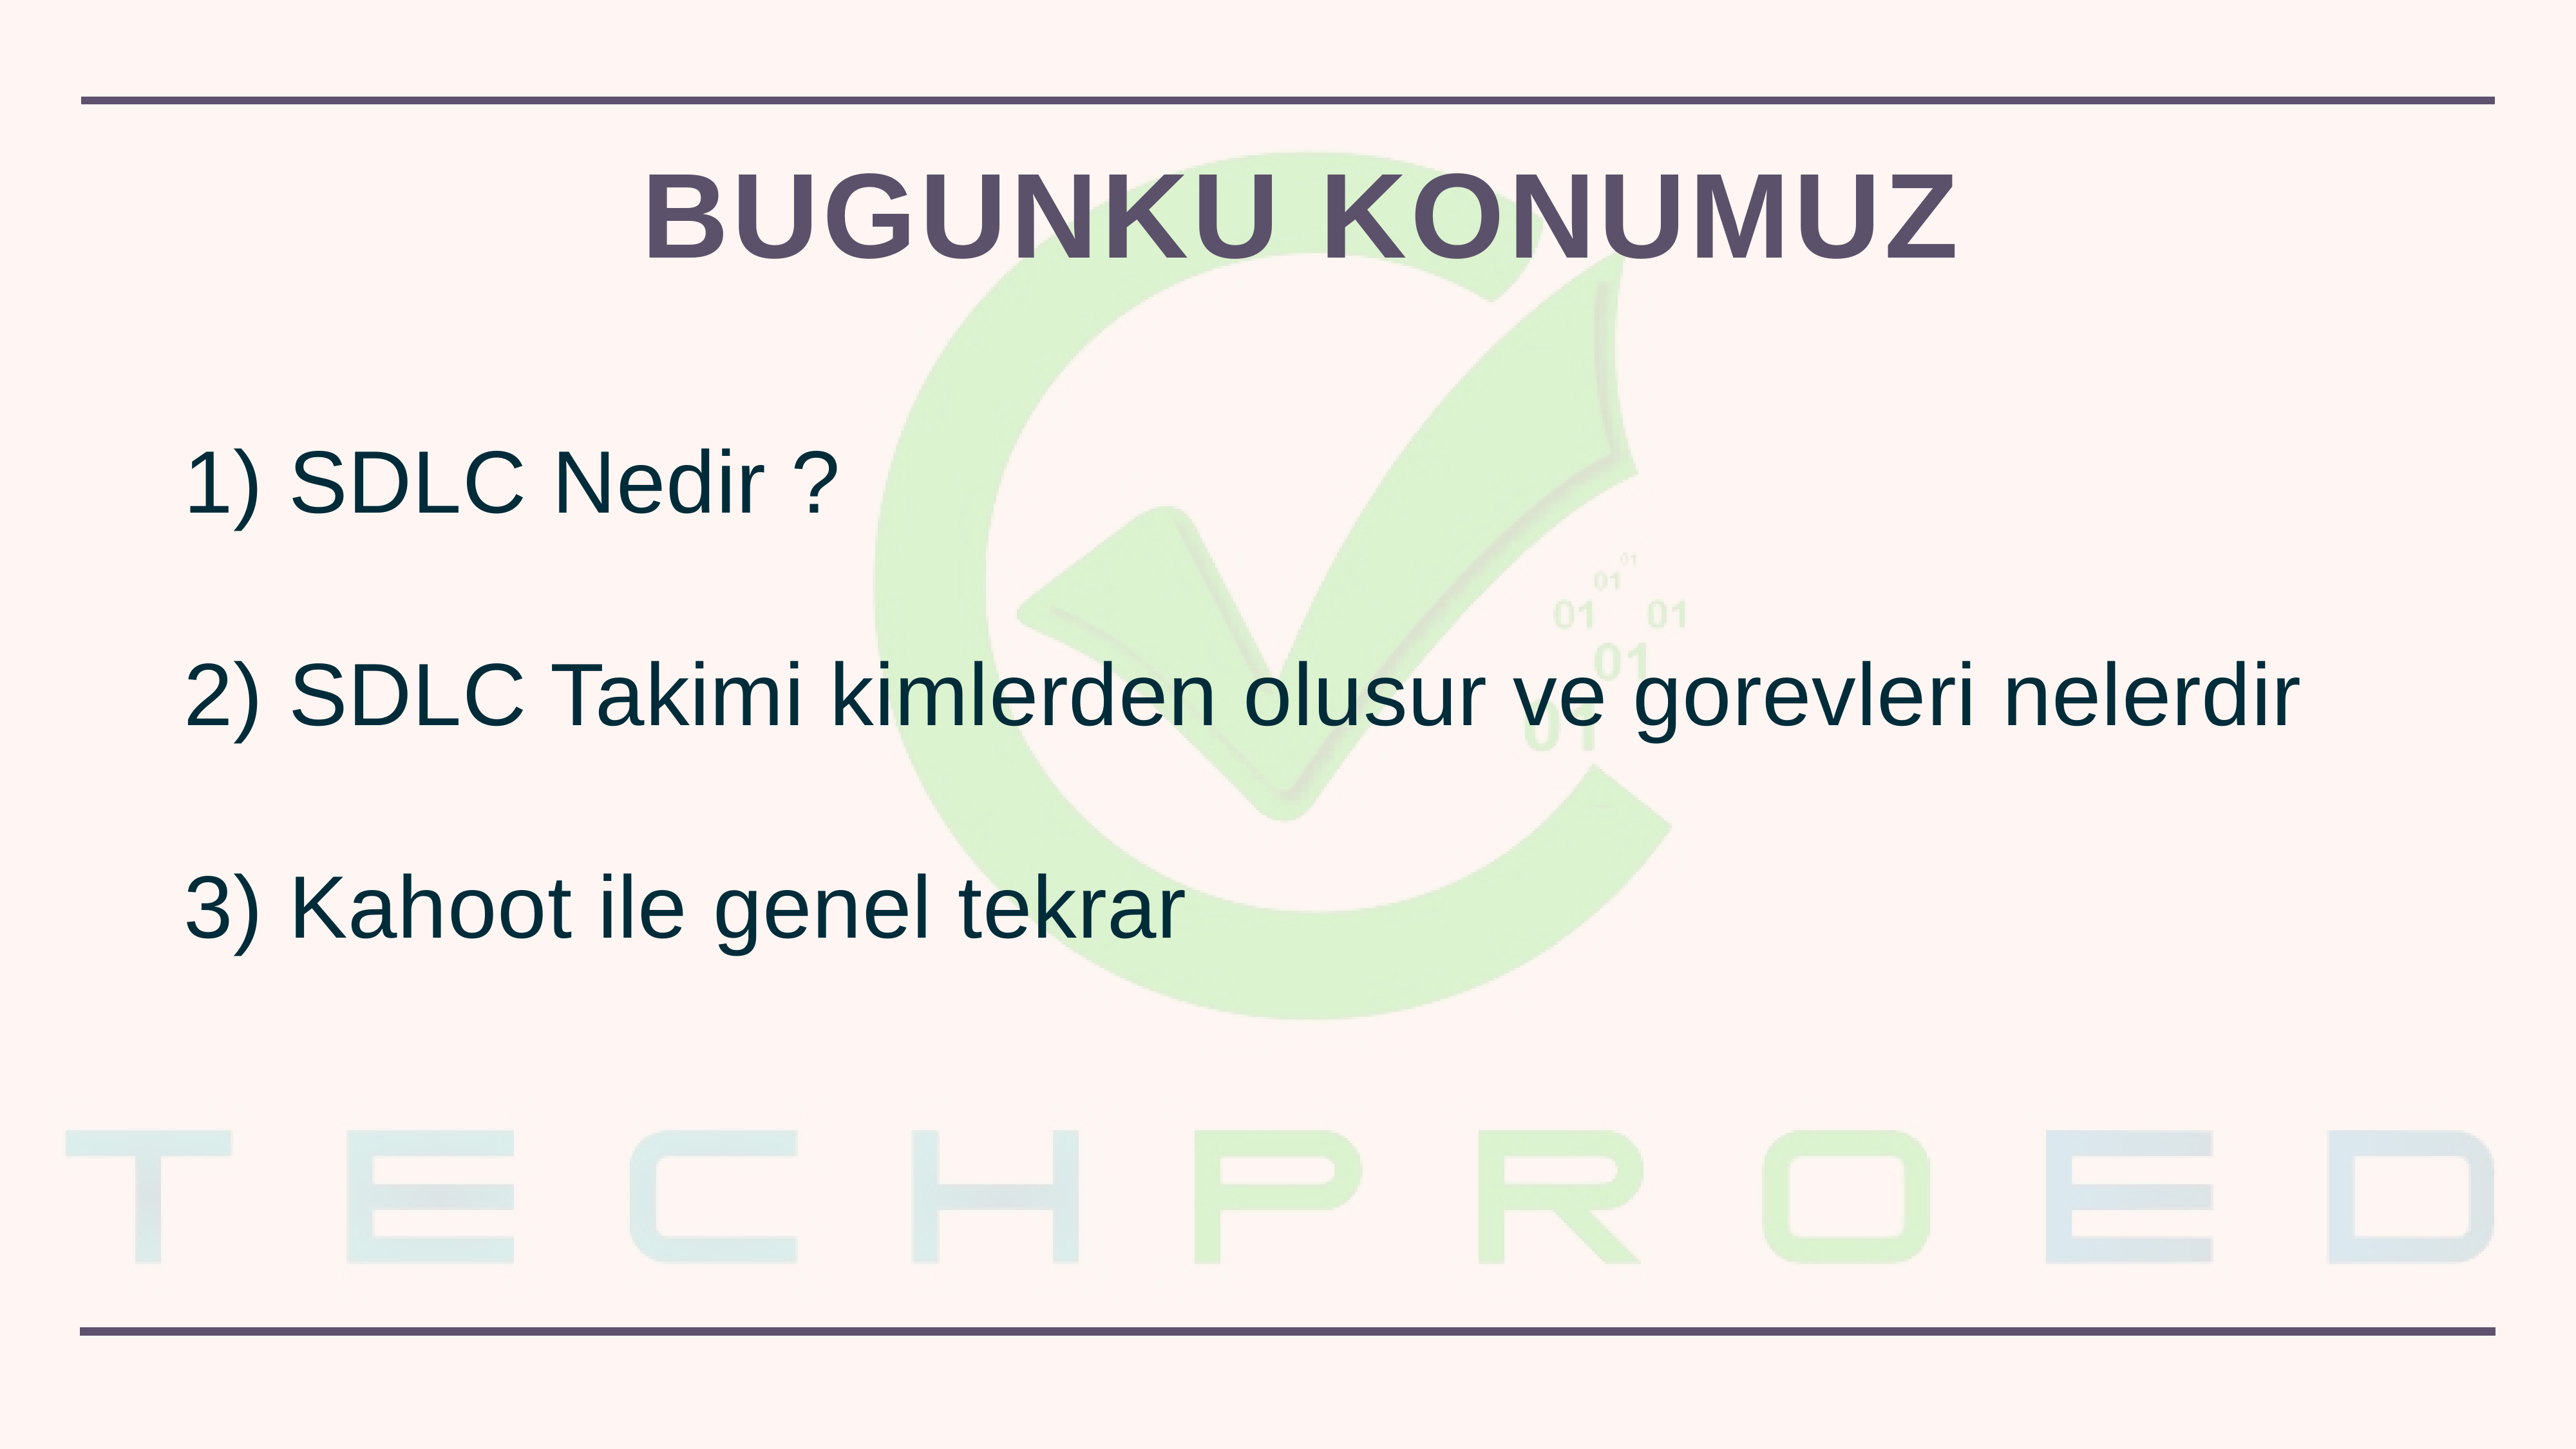

# Bugunku konumuz
1) SDLC Nedir ?

2) SDLC Takimi kimlerden olusur ve gorevleri nelerdir

3) Kahoot ile genel tekrar